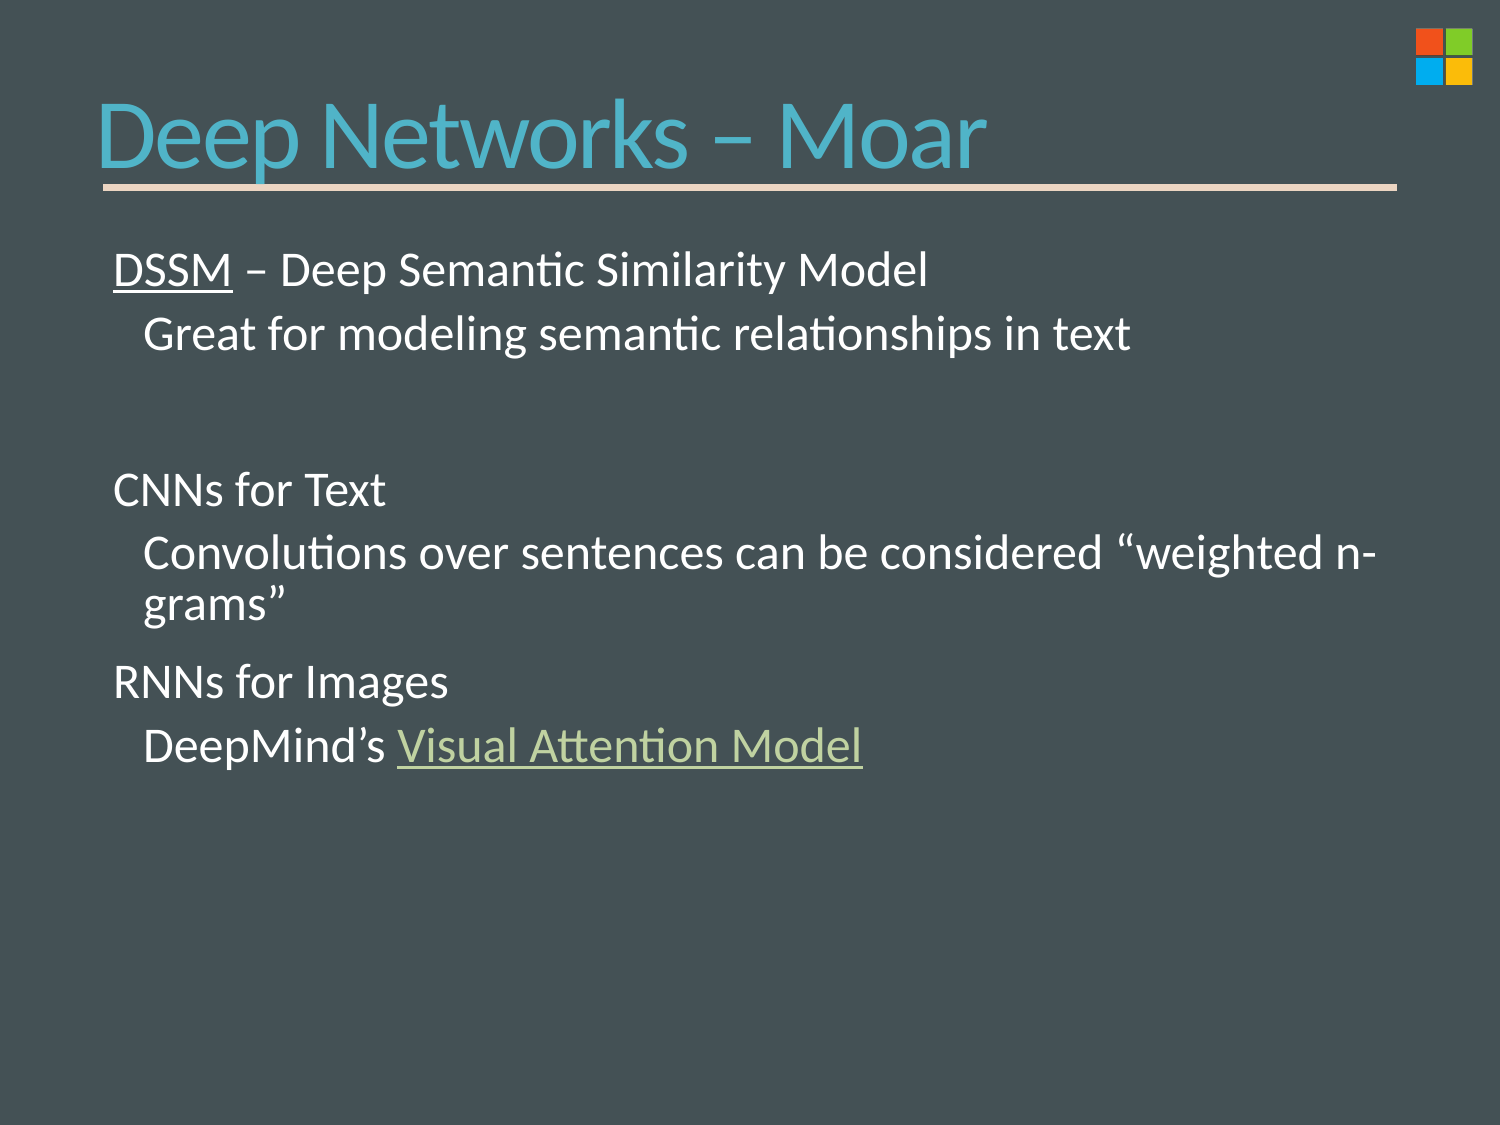

# Deep Networks – Moar
DSSM – Deep Semantic Similarity Model
Great for modeling semantic relationships in text

CNNs for Text
Convolutions over sentences can be considered “weighted n-grams”
RNNs for Images
DeepMind’s Visual Attention Model